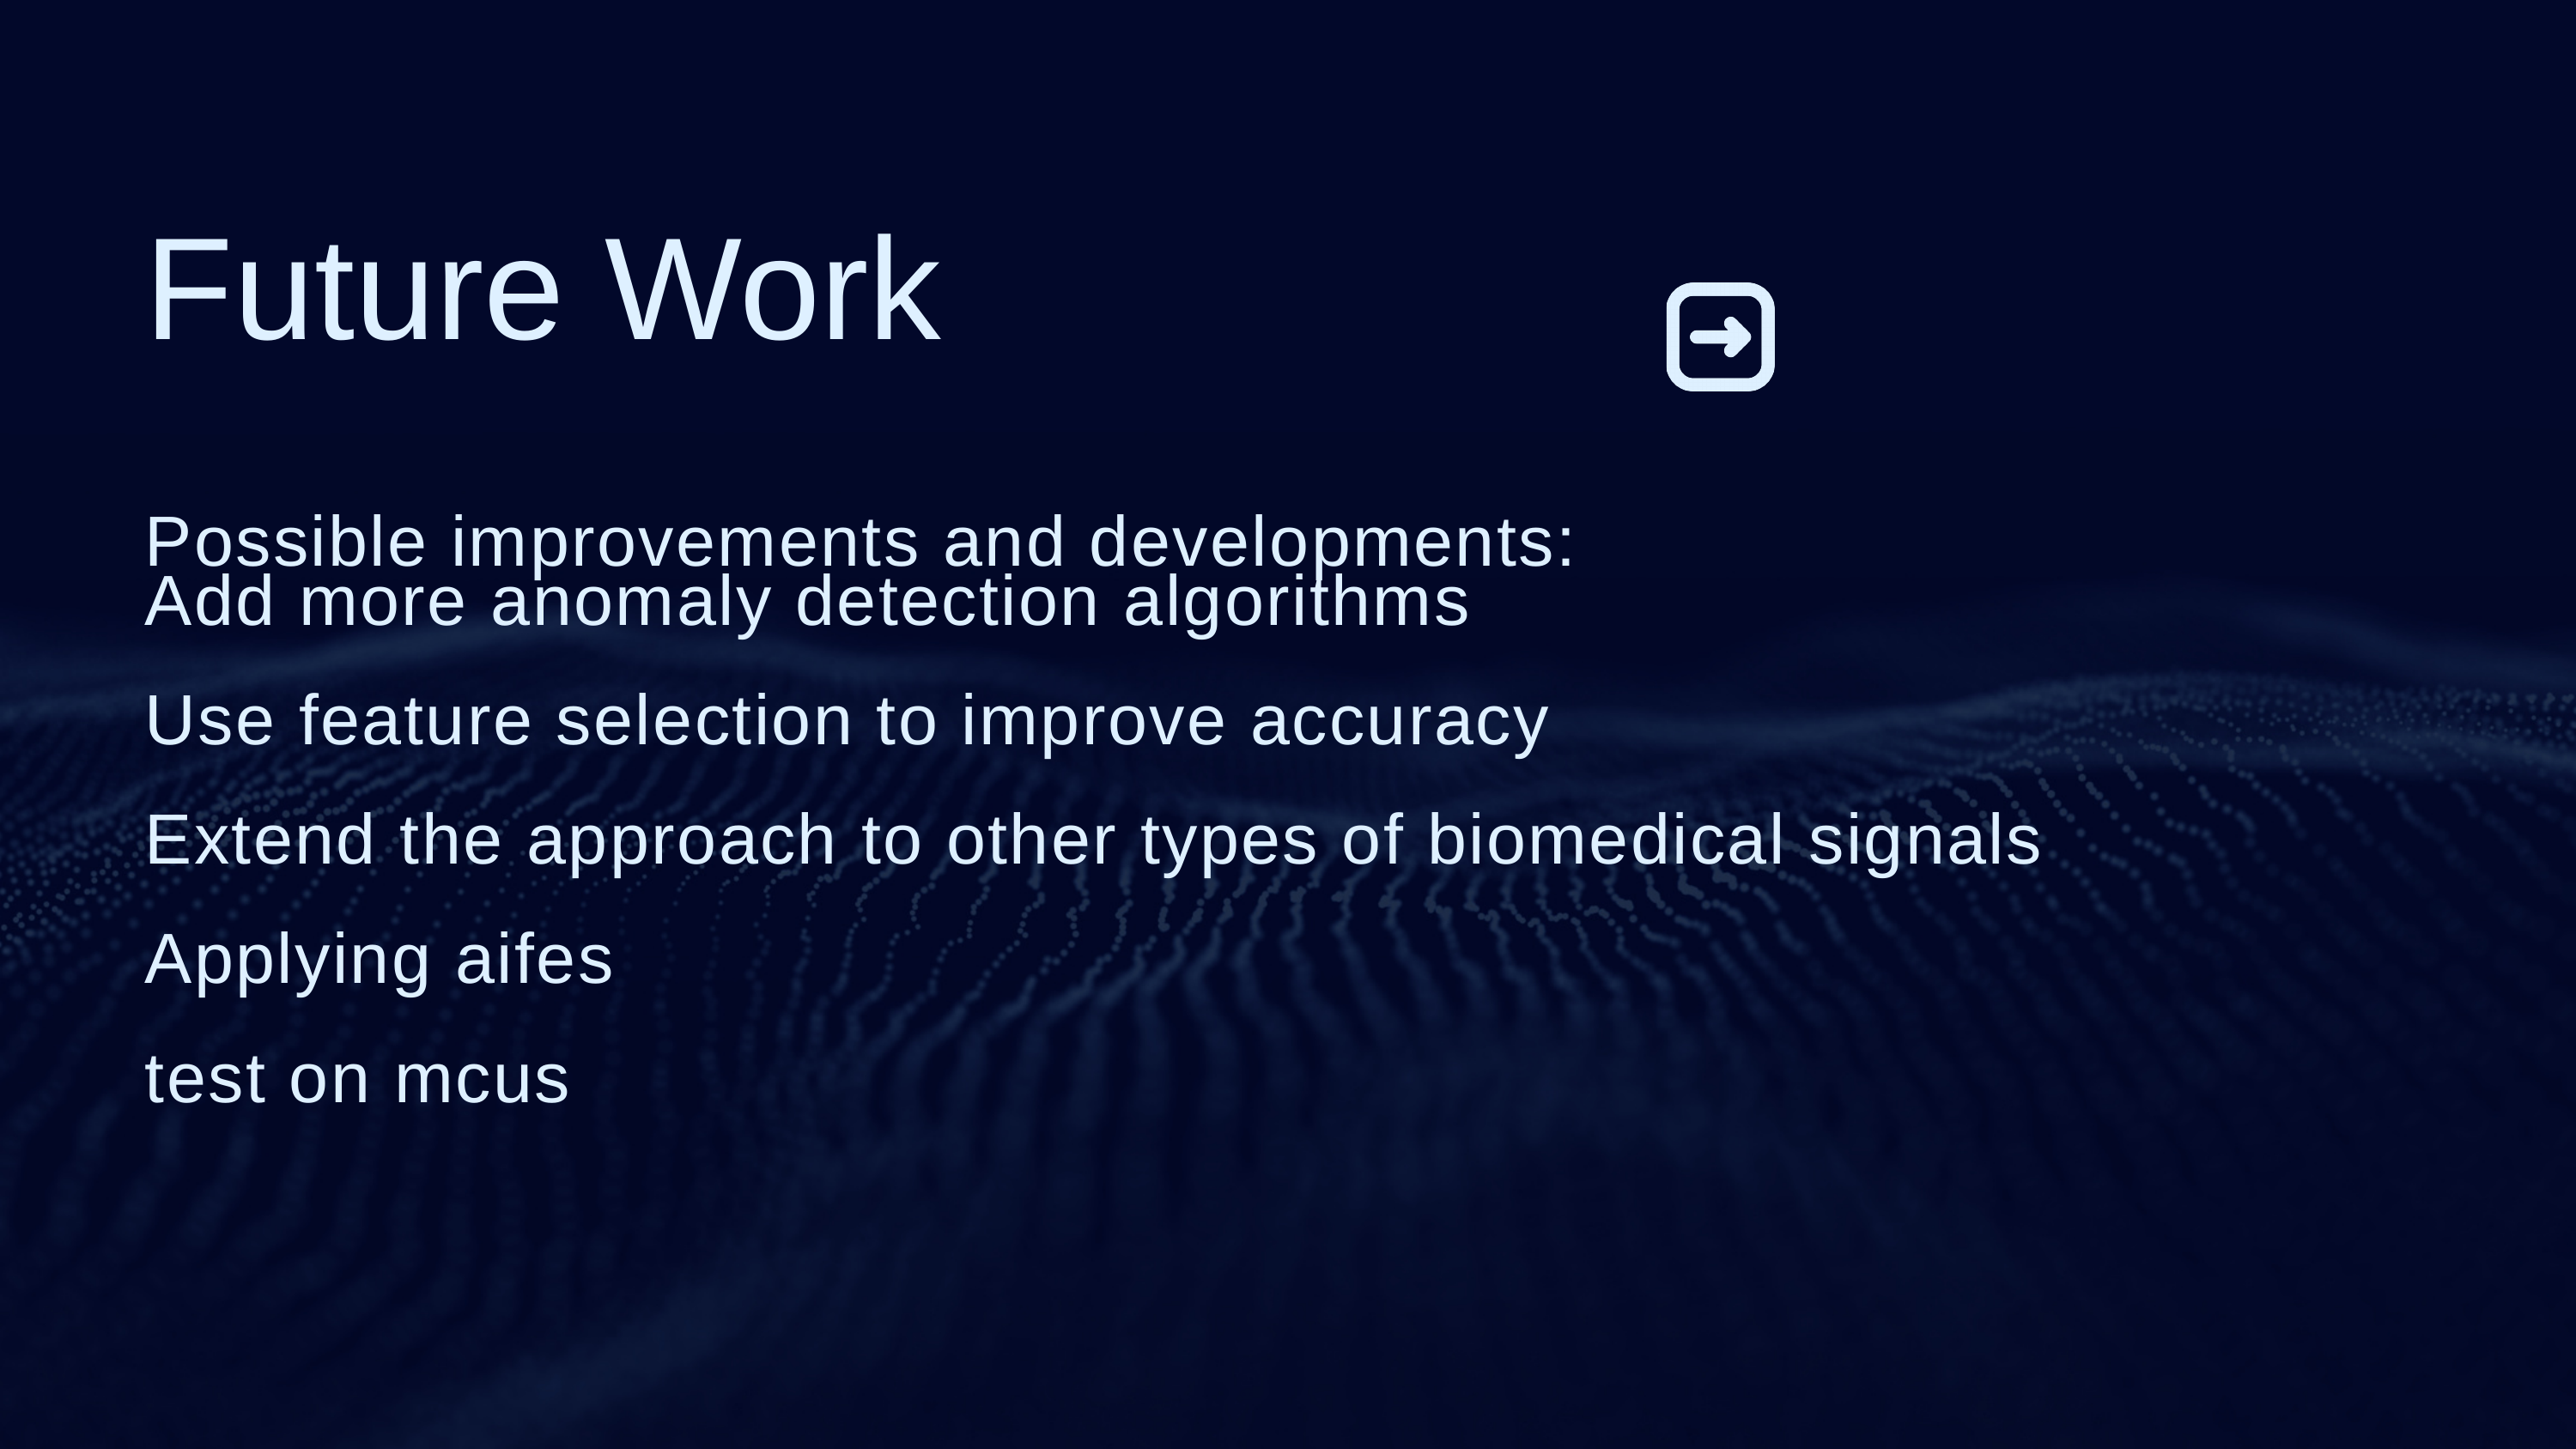

Future Work

Possible improvements and developments:
Add more anomaly detection algorithms

Use feature selection to improve accuracy

Extend the approach to other types of biomedical signals

Applying aifes

test on mcus